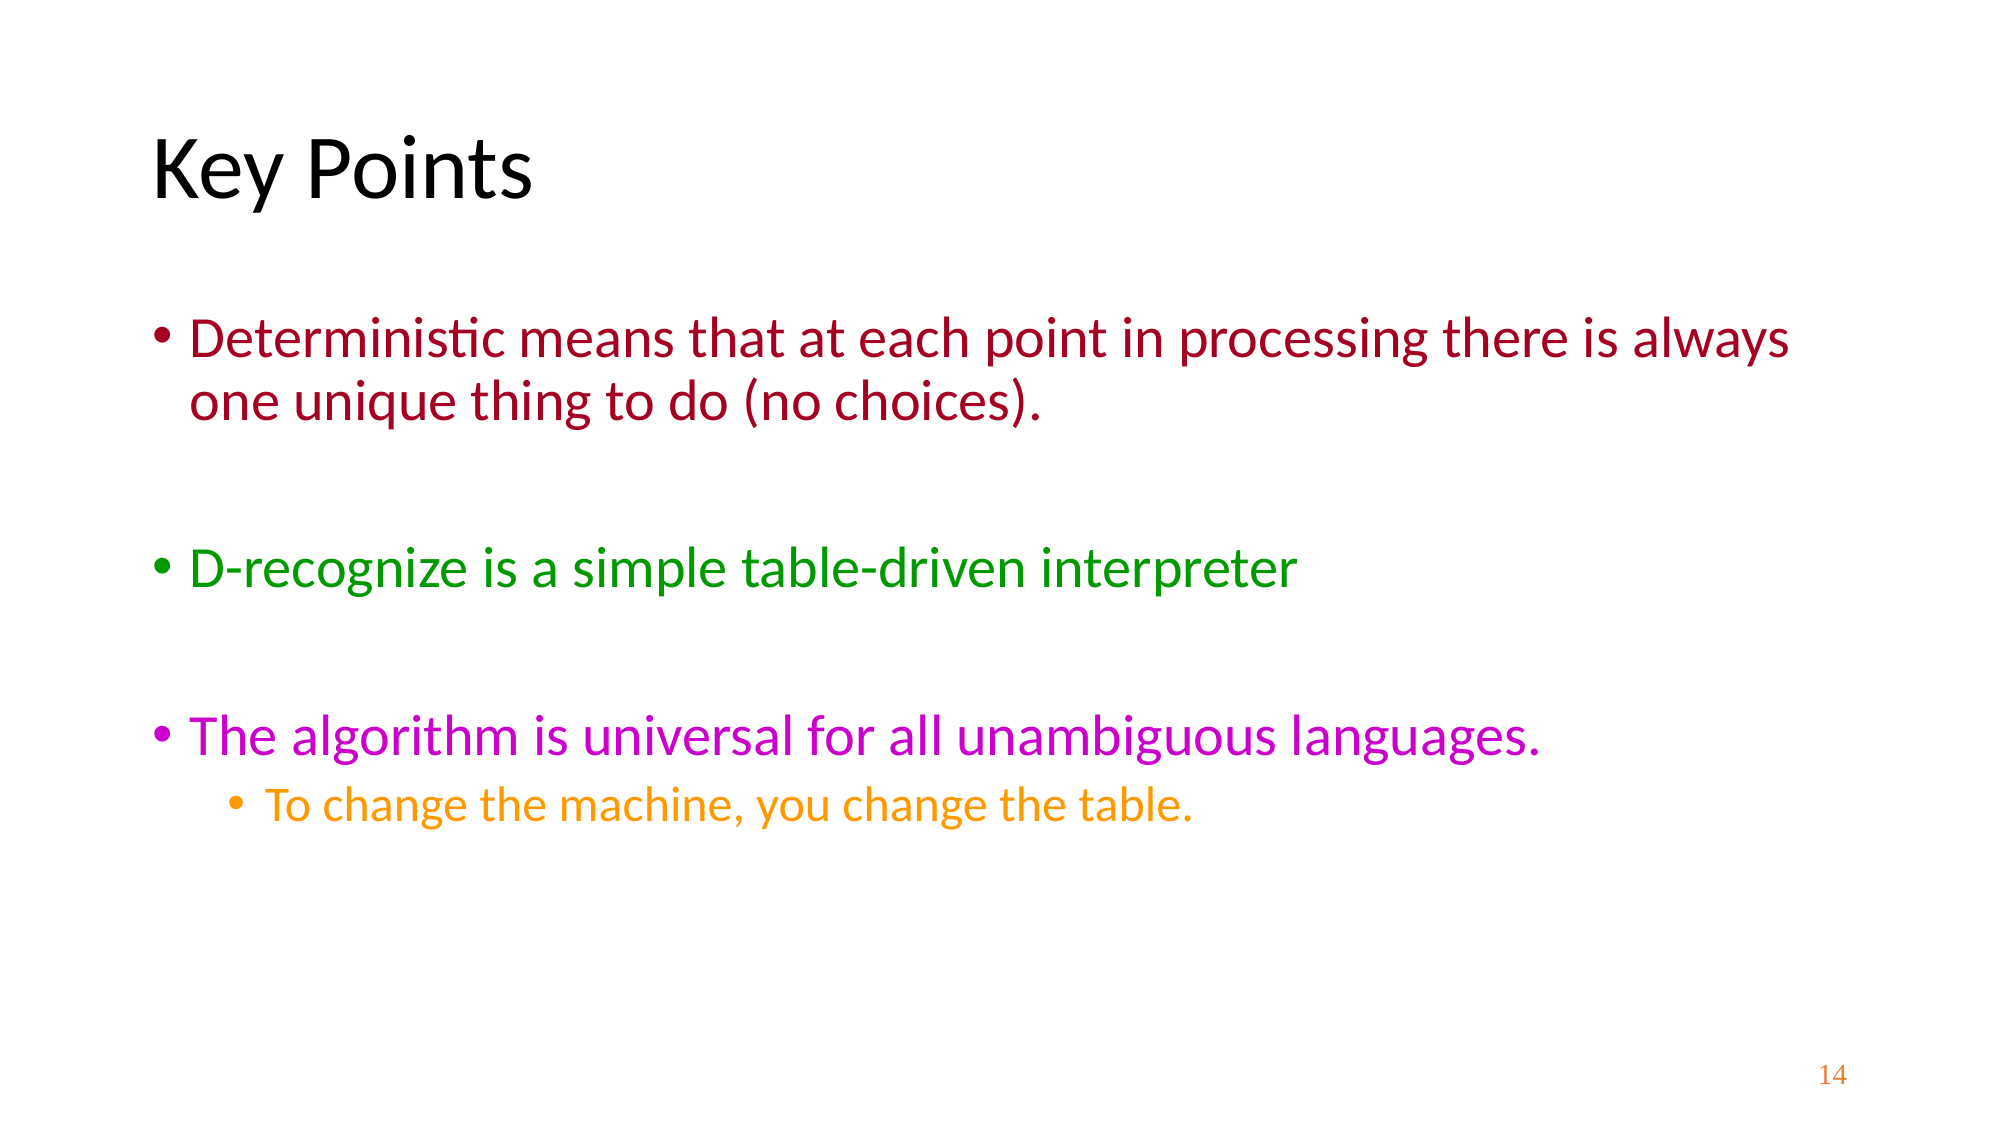

# Key Points
Deterministic means that at each point in processing there is always one unique thing to do (no choices).

D-recognize is a simple table-driven interpreter

The algorithm is universal for all unambiguous languages.
To change the machine, you change the table.

14